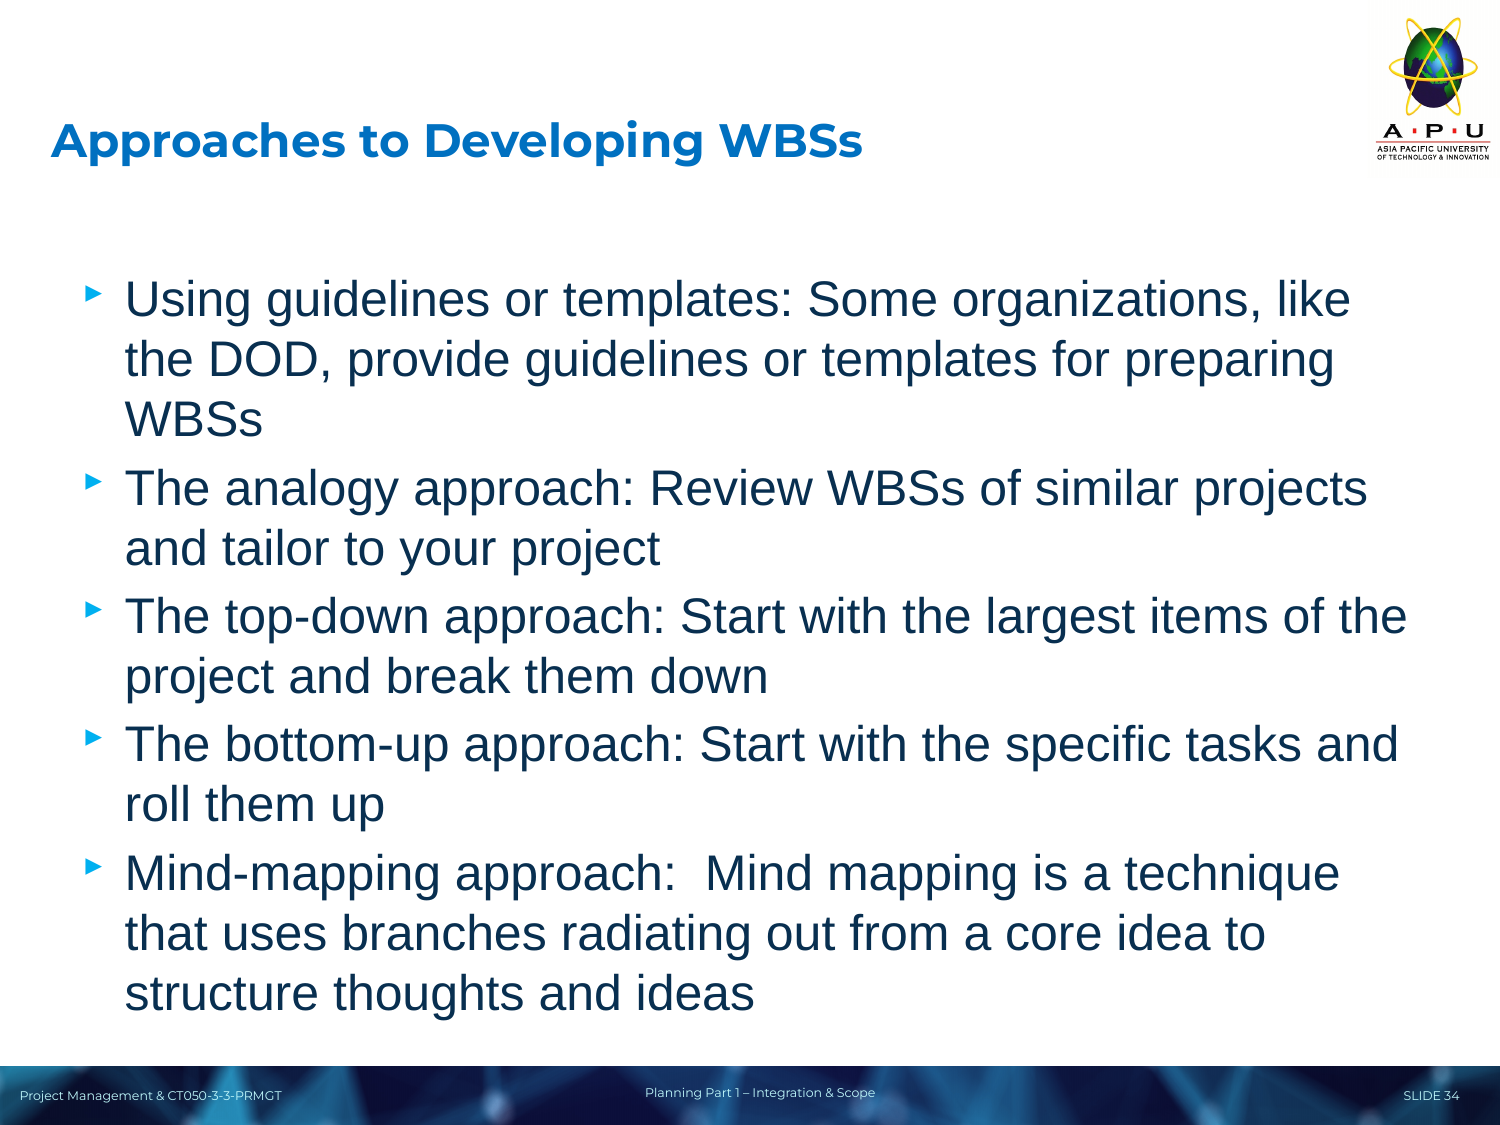

# Approaches to Developing WBSs
Using guidelines or templates: Some organizations, like the DOD, provide guidelines or templates for preparing WBSs
The analogy approach: Review WBSs of similar projects and tailor to your project
The top-down approach: Start with the largest items of the project and break them down
The bottom-up approach: Start with the specific tasks and roll them up
Mind-mapping approach:  Mind mapping is a technique that uses branches radiating out from a core idea to structure thoughts and ideas